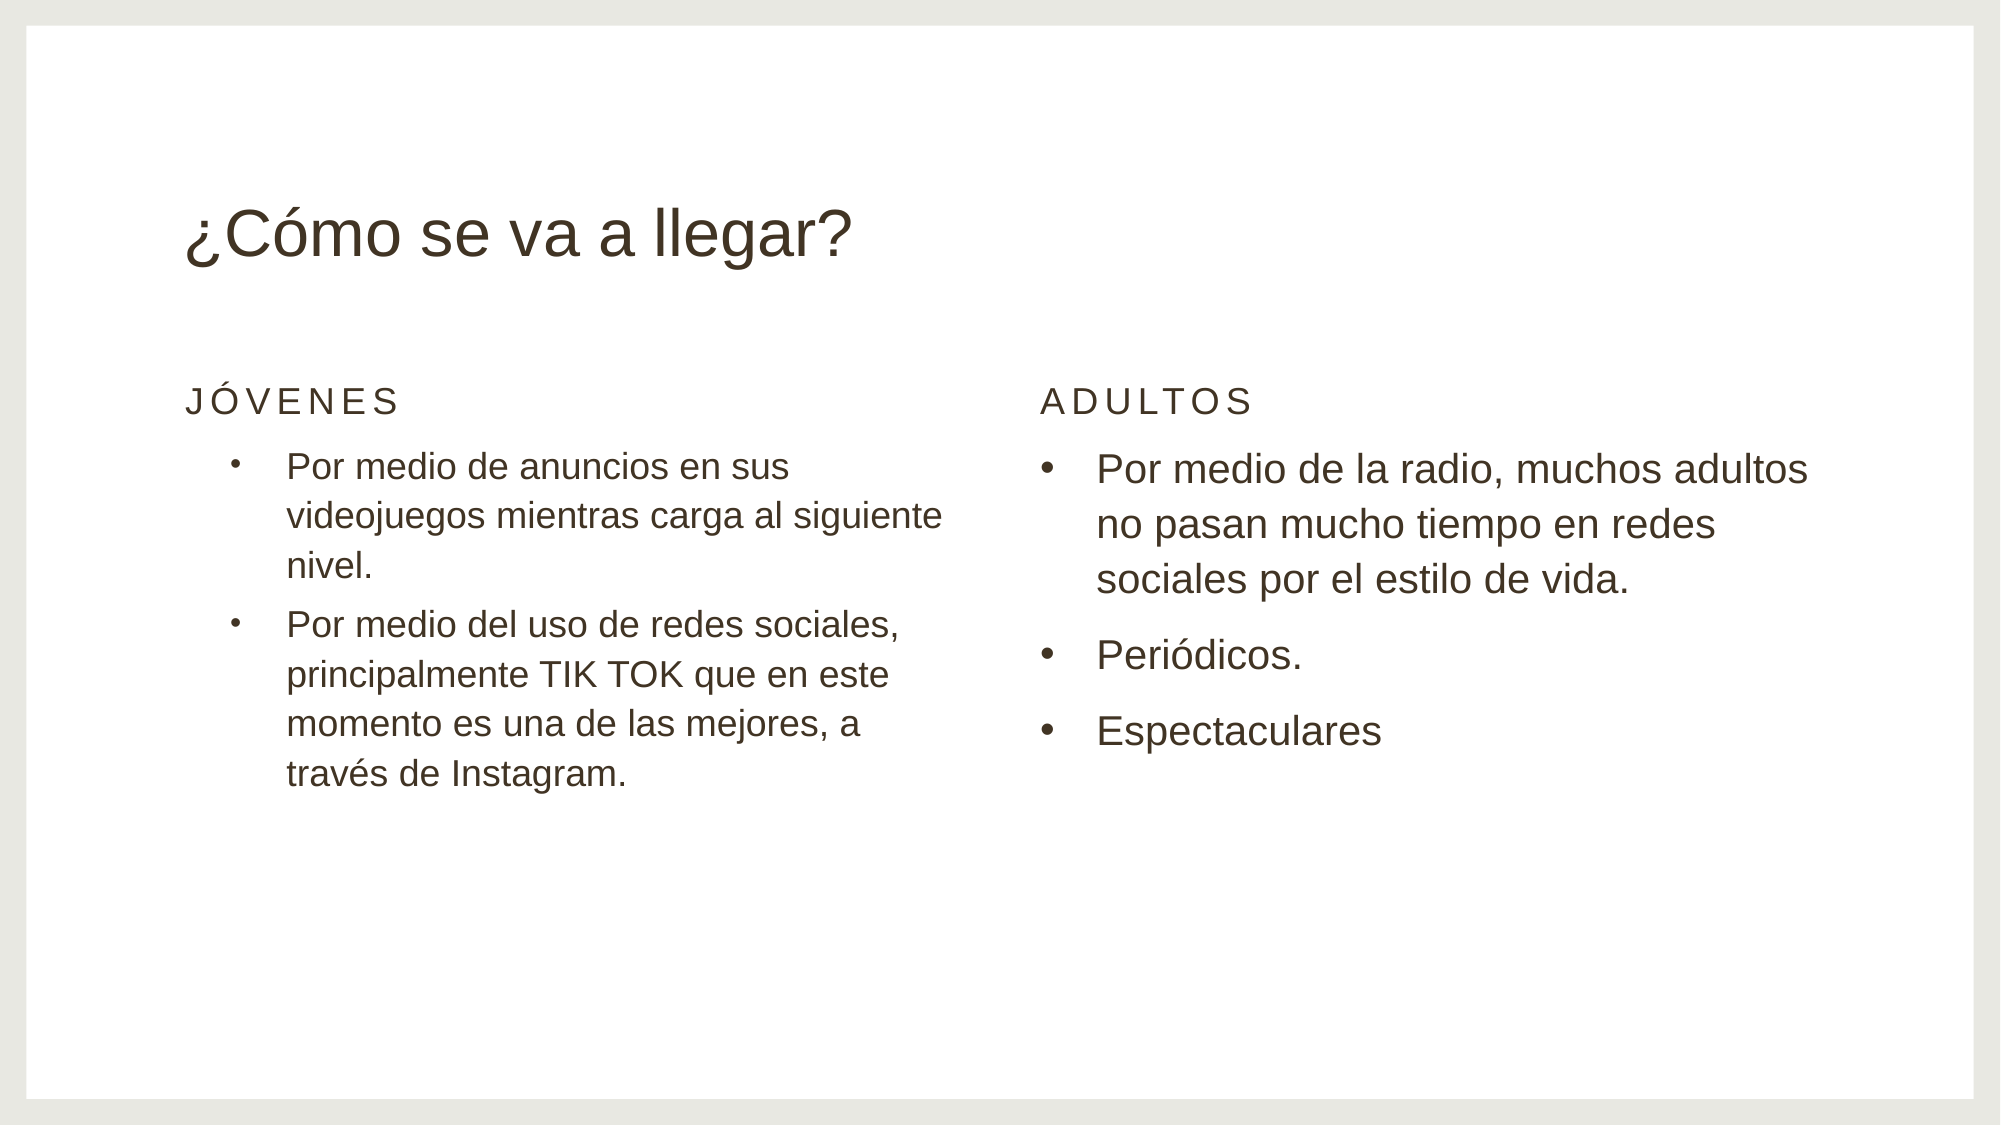

# ¿Cómo se va a llegar?
Jóvenes
Adultos
Por medio de anuncios en sus videojuegos mientras carga al siguiente nivel.
Por medio del uso de redes sociales, principalmente TIK TOK que en este momento es una de las mejores, a través de Instagram.

Por medio de la radio, muchos adultos no pasan mucho tiempo en redes sociales por el estilo de vida.
Periódicos.
Espectaculares